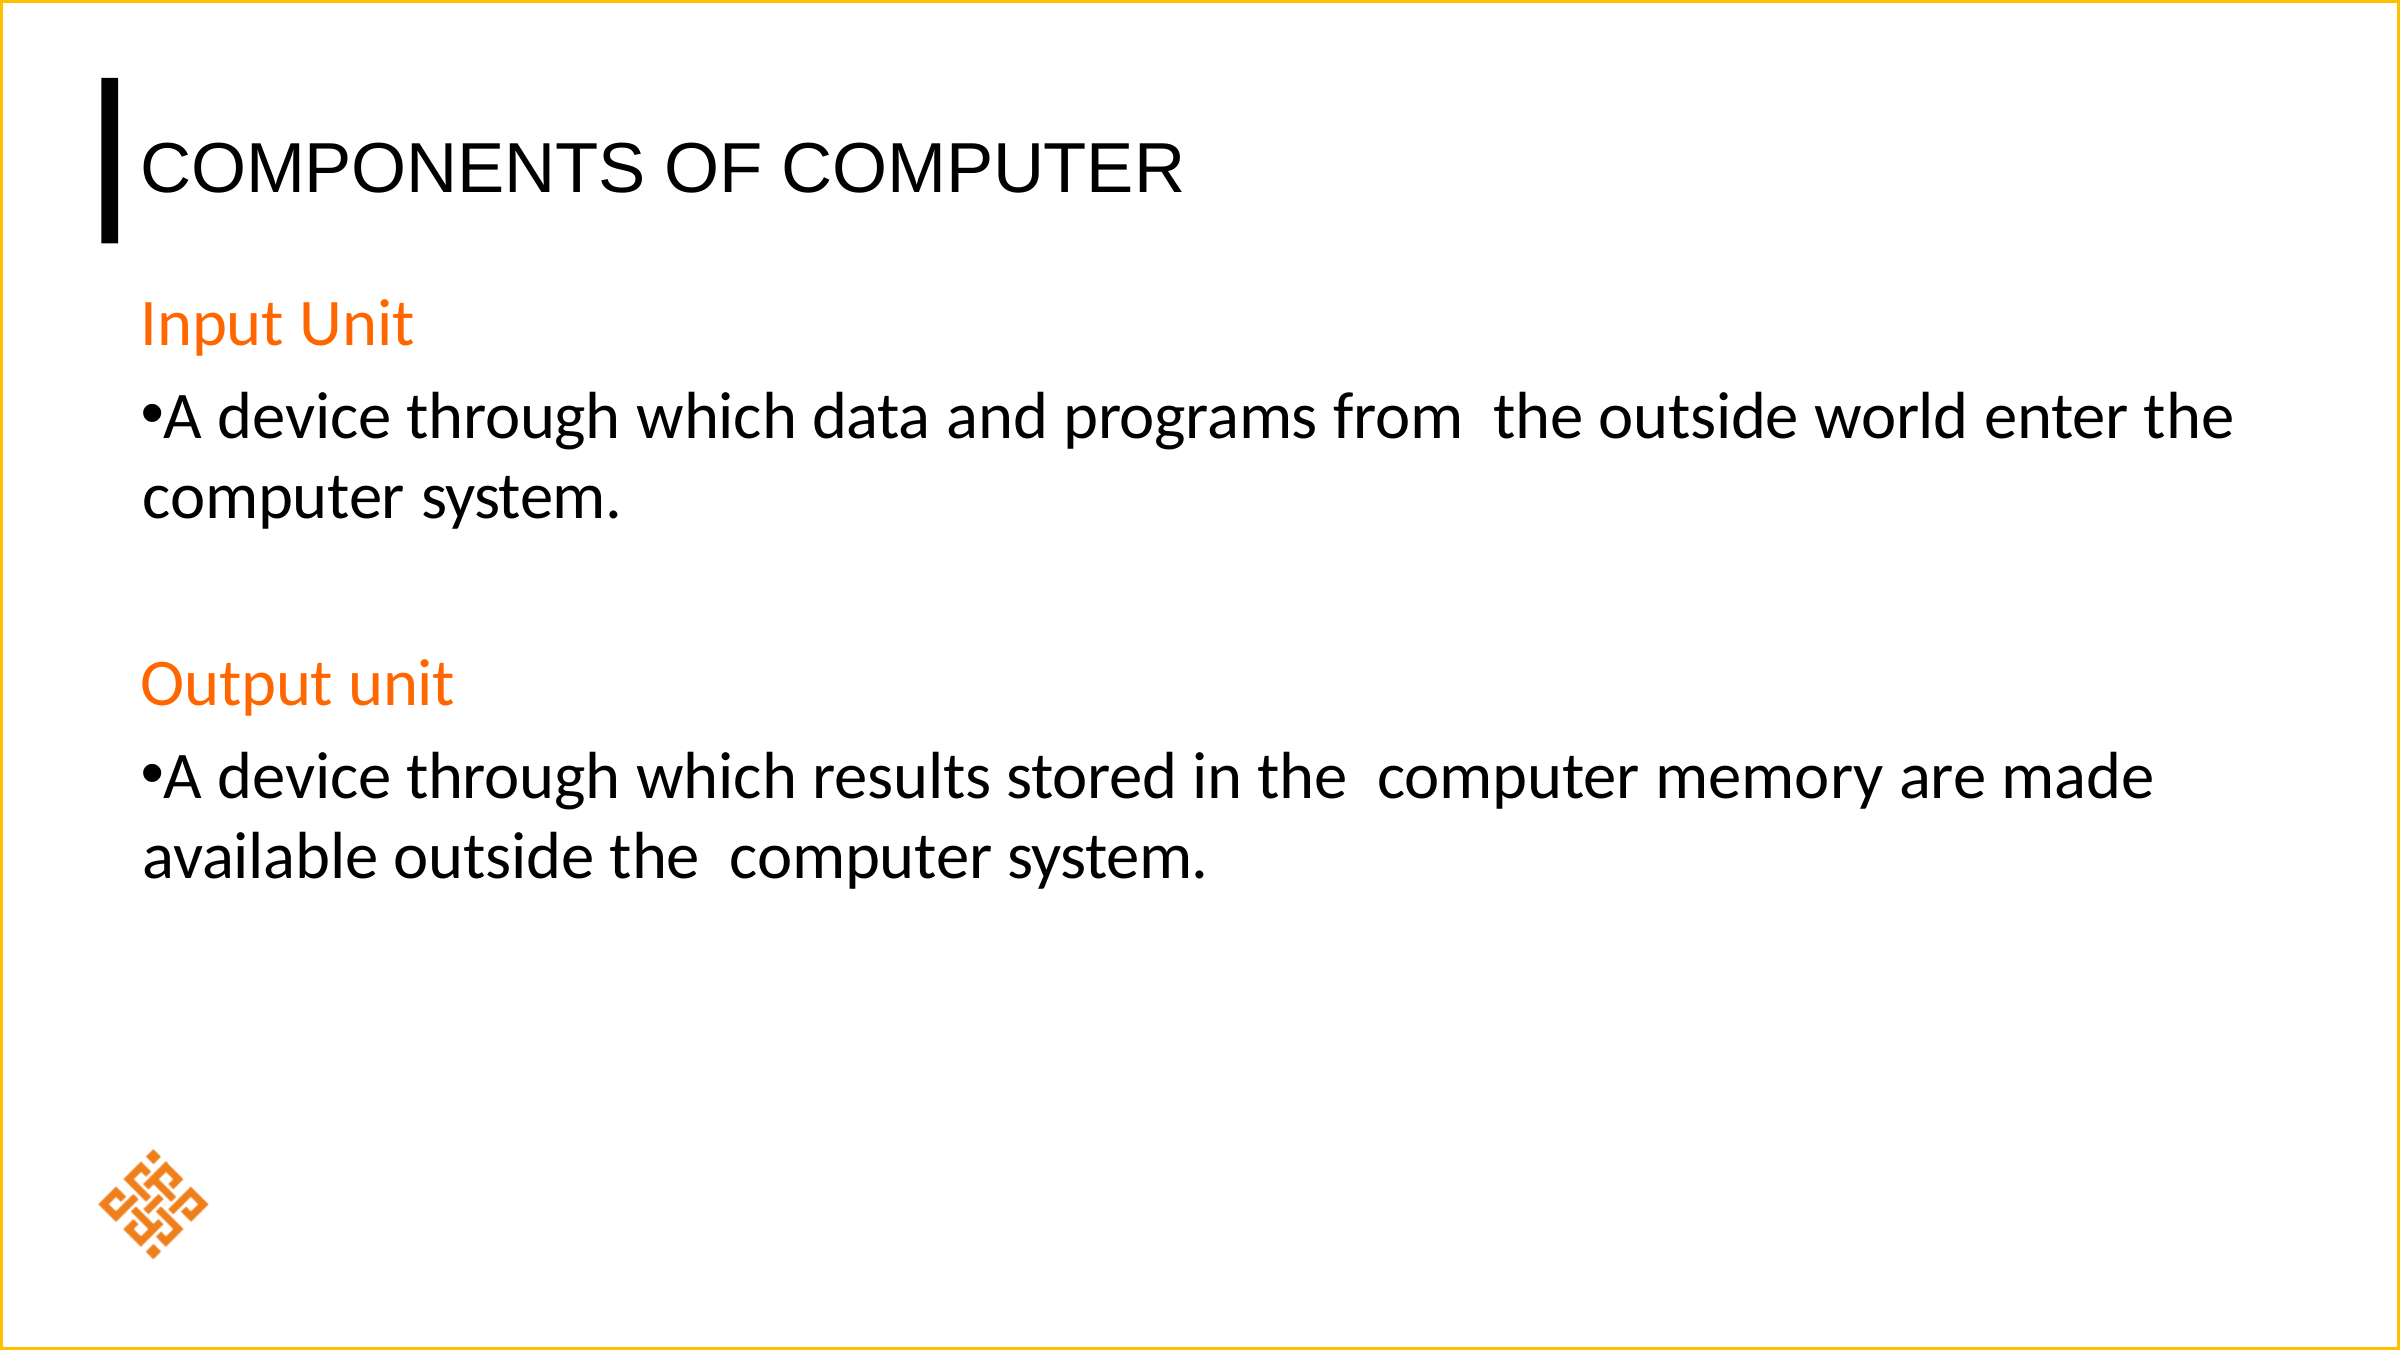

# Components of computer
Input Unit
A device through which data and programs from  the outside world enter the computer system.

Output unit
A device through which results stored in the  computer memory are made available outside the  computer system.